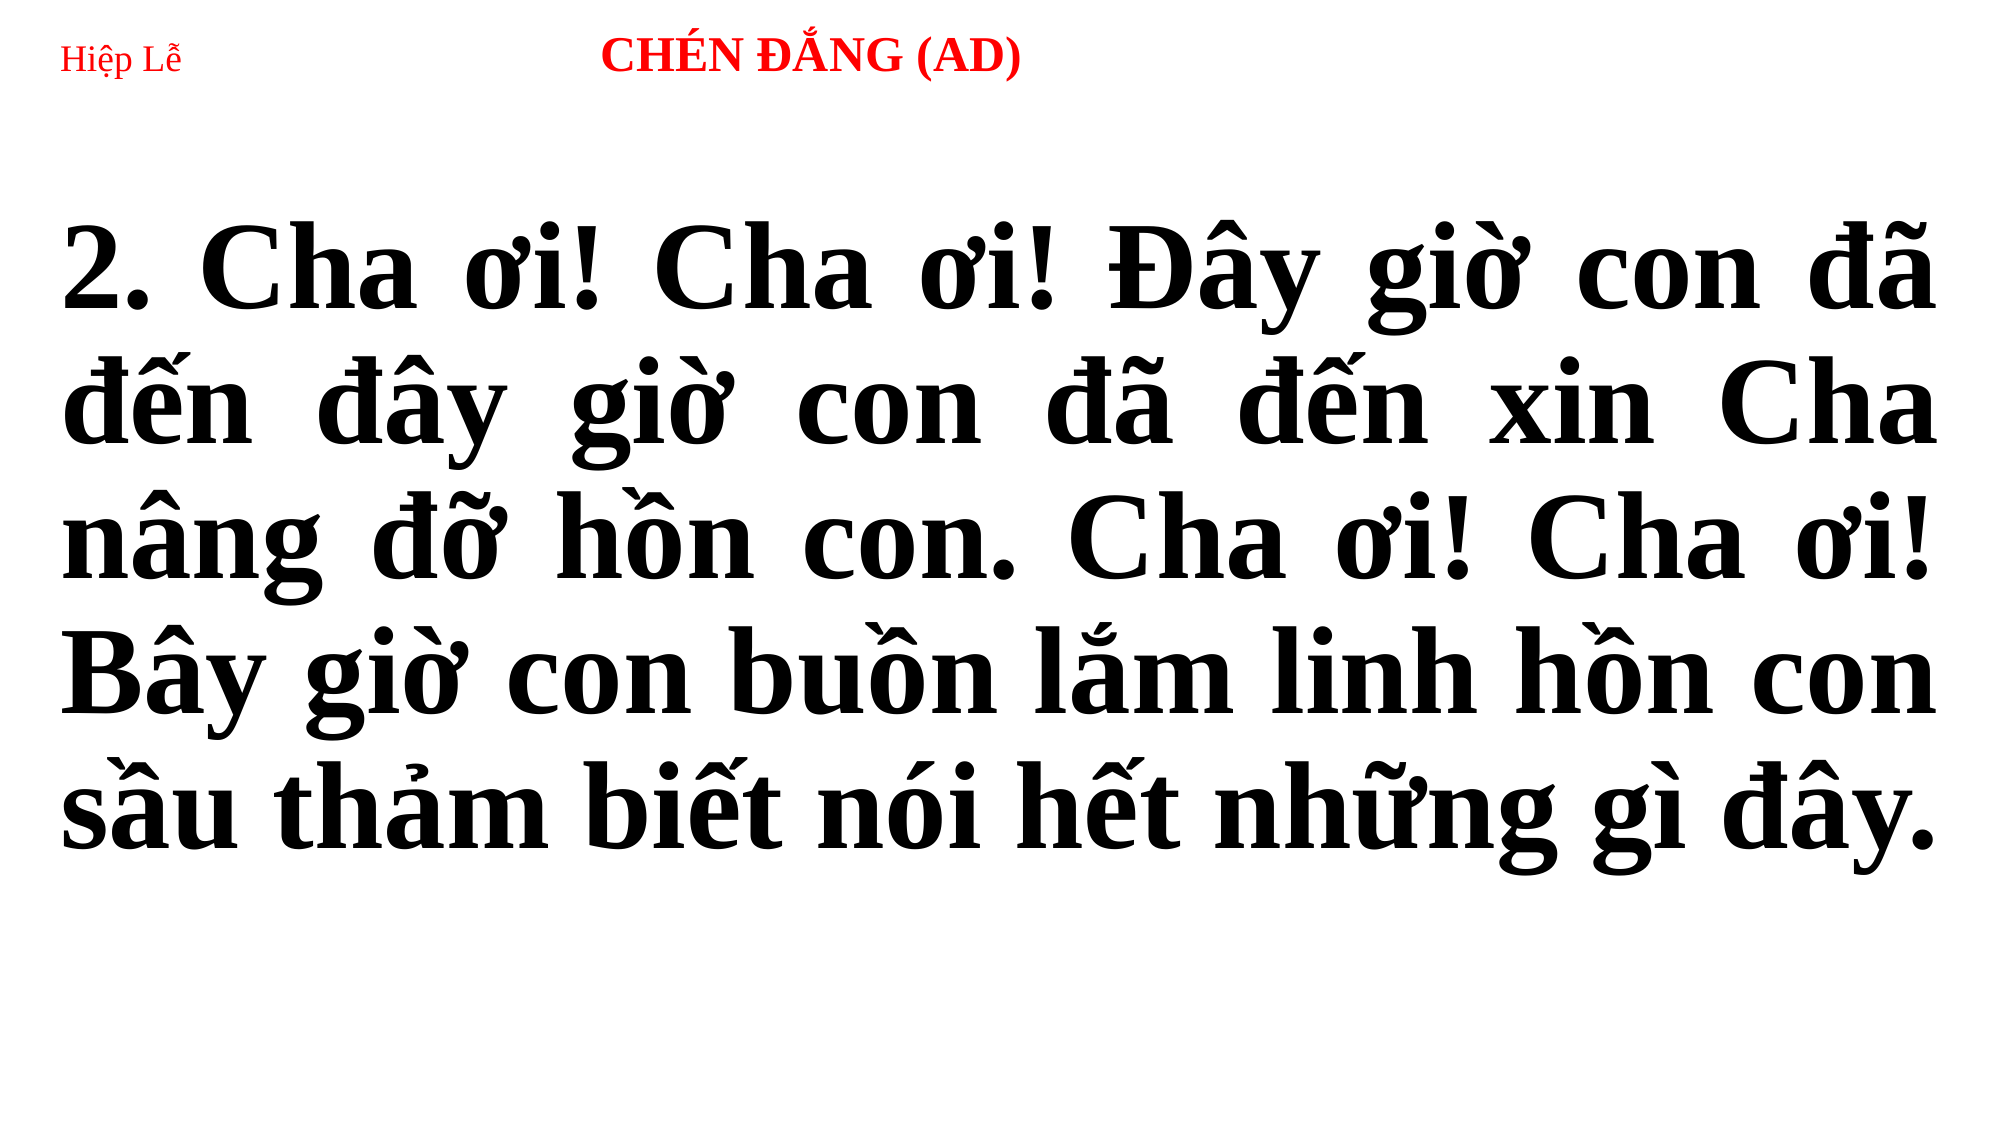

# Hiệp Lễ                                            CHÉN ĐẮNG (AD)
2. Cha ơi! Cha ơi! Đây giờ con đã đến đây giờ con đã đến xin Cha nâng đỡ hồn con. Cha ơi! Cha ơi! Bây giờ con buồn lắm linh hồn con sầu thảm biết nói hết những gì đây.